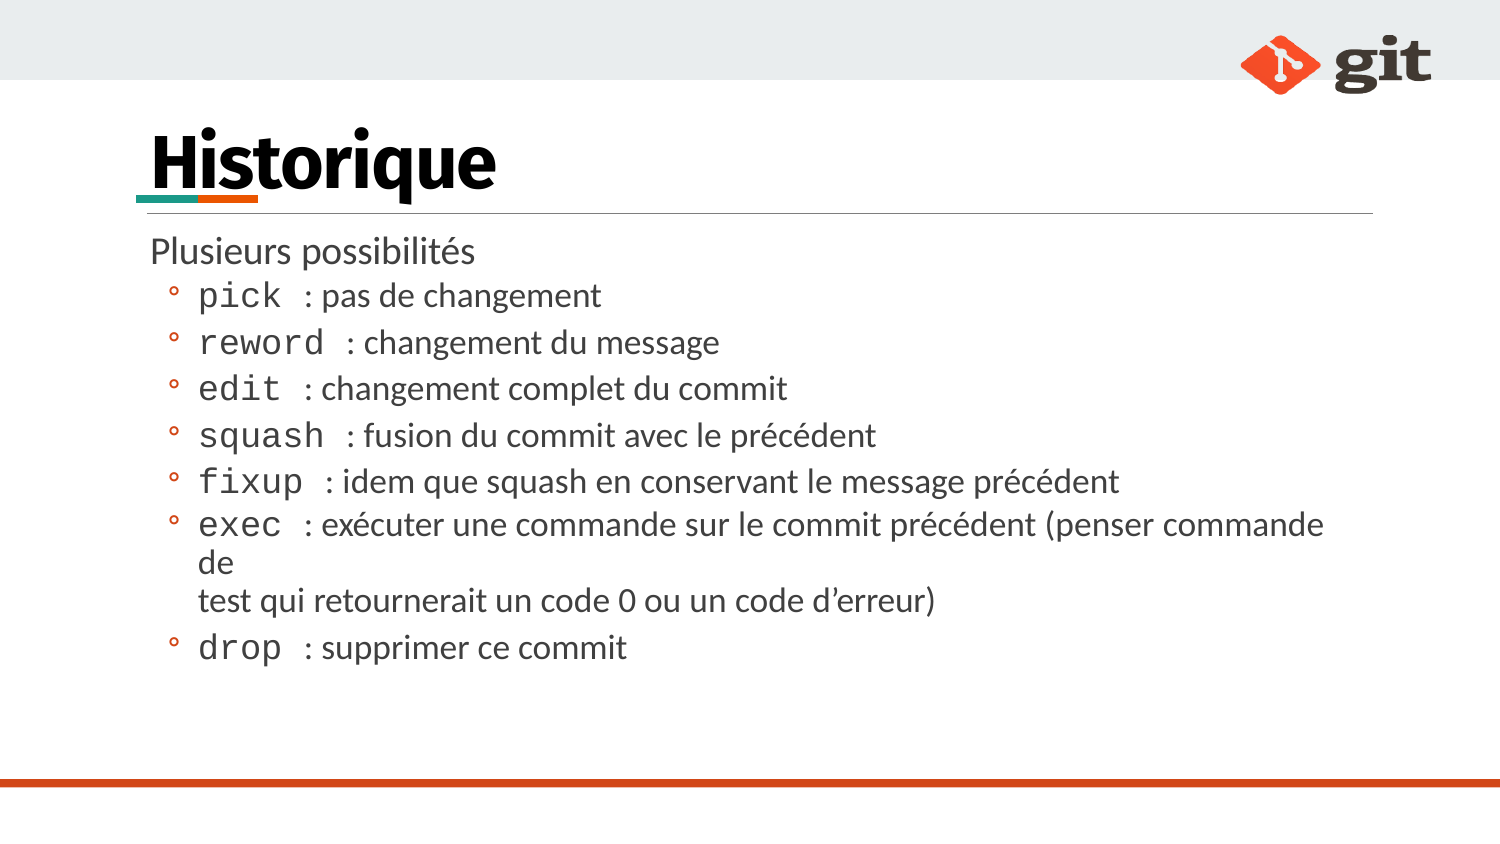

# Historique

Plusieurs possibilités
pick : pas de changement
reword : changement du message
edit : changement complet du commit
squash : fusion du commit avec le précédent
fixup : idem que squash en conservant le message précédent
exec : exécuter une commande sur le commit précédent (penser commande de
test qui retournerait un code 0 ou un code d’erreur)
drop : supprimer ce commit